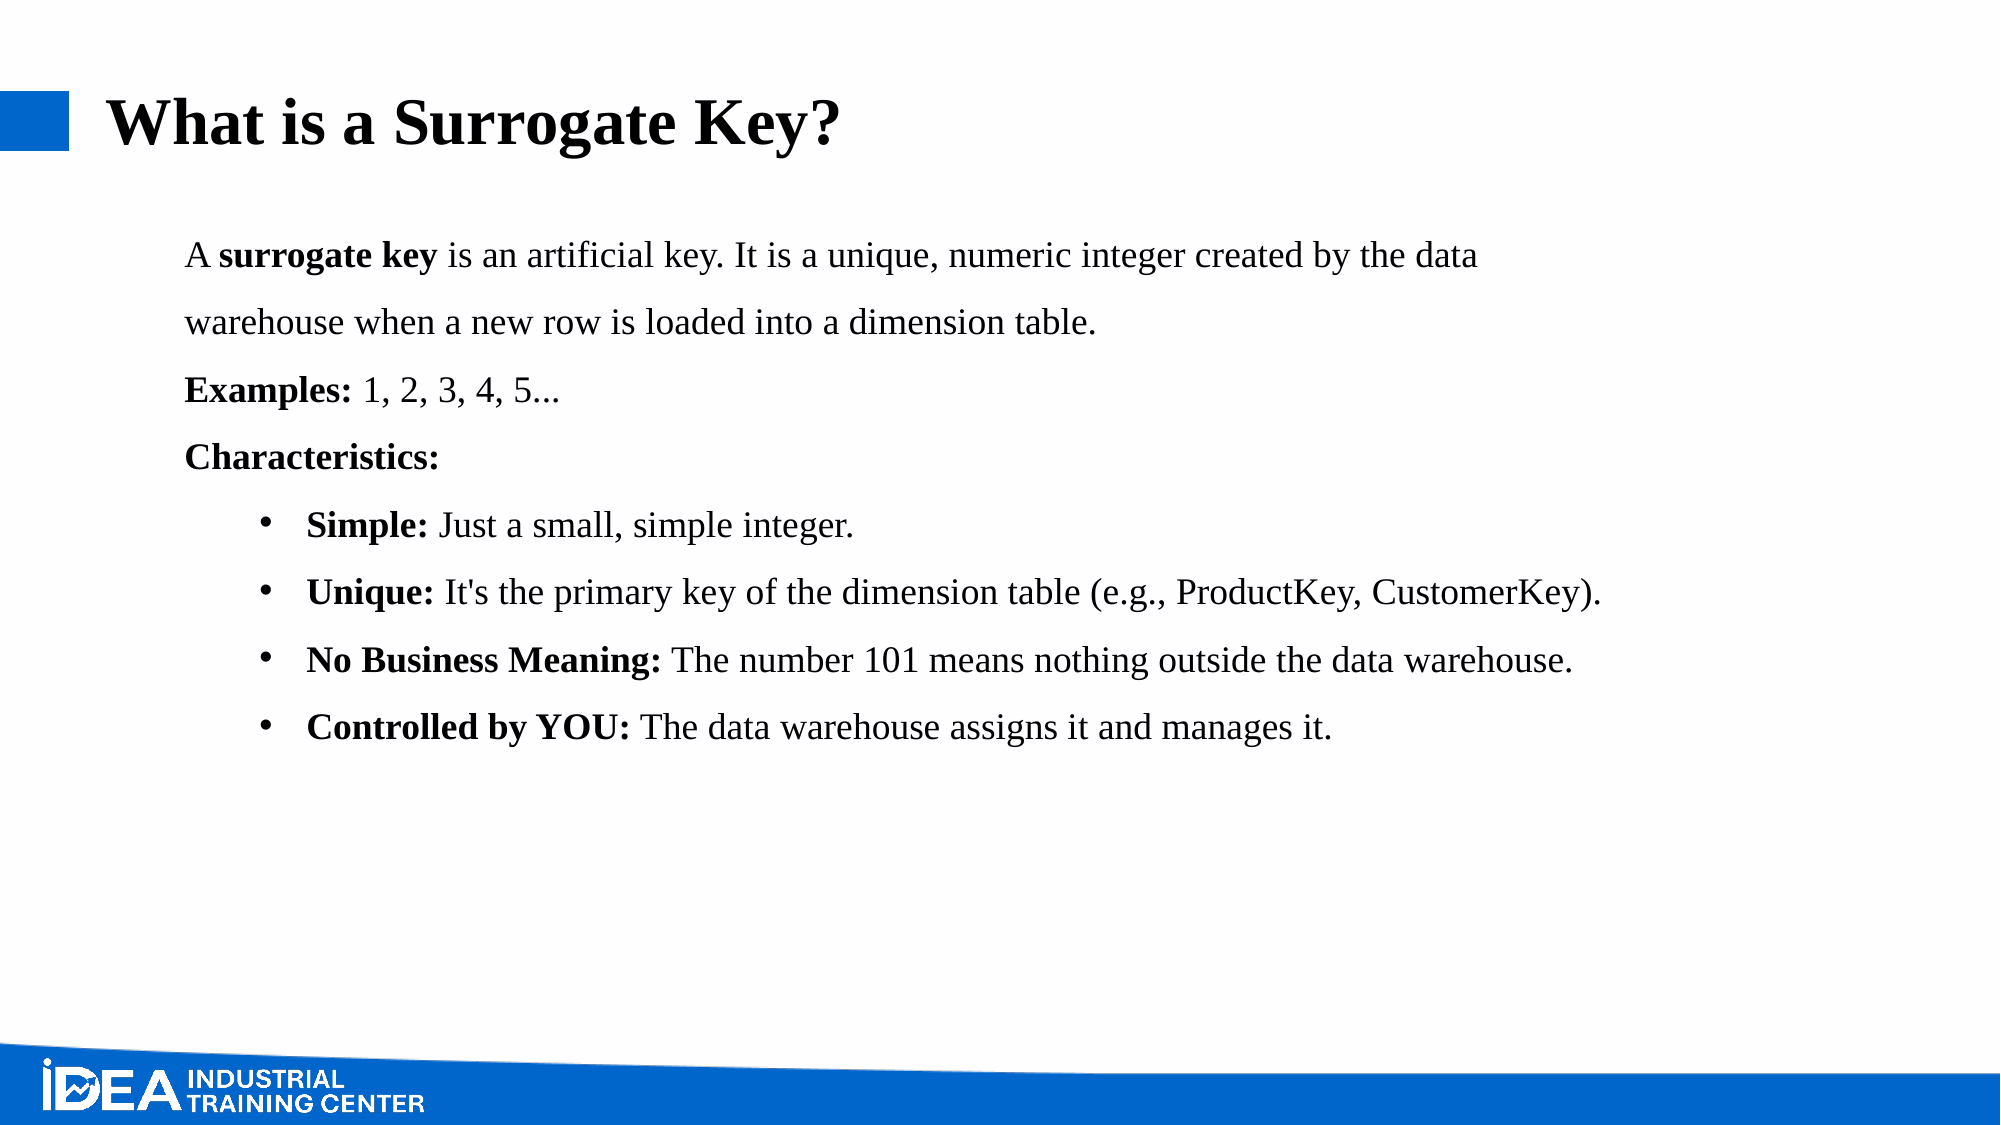

# What is a Surrogate Key?
A surrogate key is an artificial key. It is a unique, numeric integer created by the data warehouse when a new row is loaded into a dimension table.
Examples: 1, 2, 3, 4, 5...
Characteristics:
Simple: Just a small, simple integer.
Unique: It's the primary key of the dimension table (e.g., ProductKey, CustomerKey).
No Business Meaning: The number 101 means nothing outside the data warehouse.
Controlled by YOU: The data warehouse assigns it and manages it.